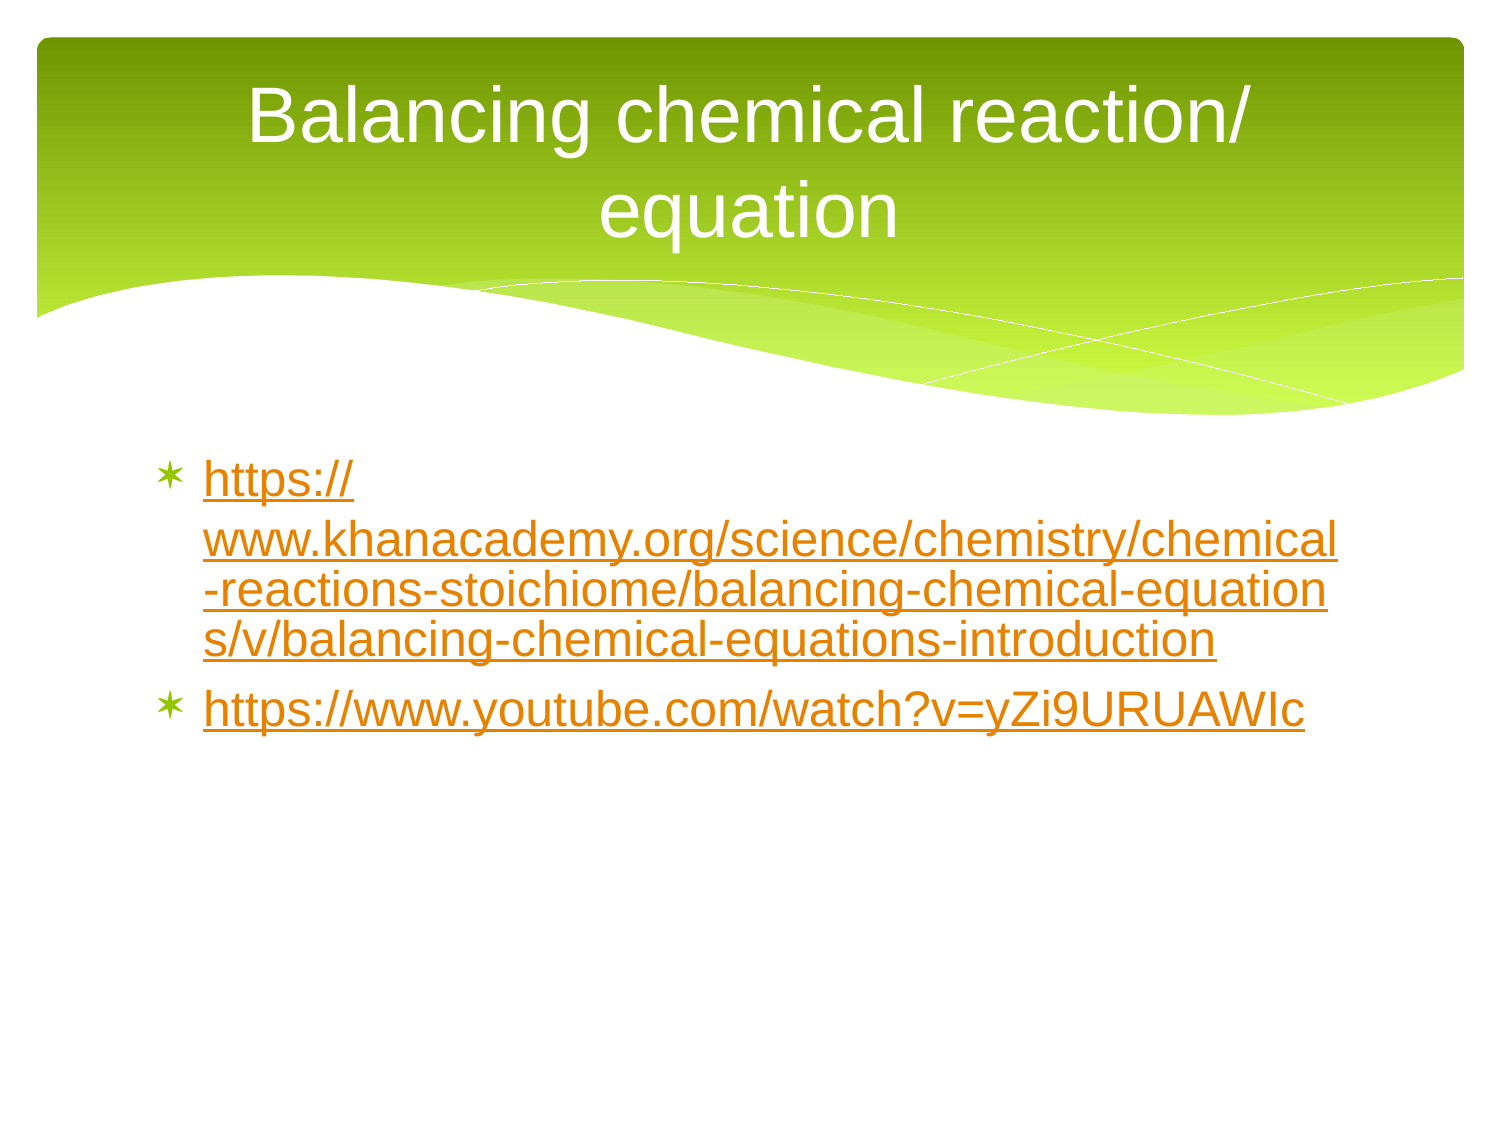

# Balancing chemical reaction/ equation
https://www.khanacademy.org/science/chemistry/chemical-reactions-stoichiome/balancing-chemical-equations/v/balancing-chemical-equations-introduction
https://www.youtube.com/watch?v=yZi9URUAWIc